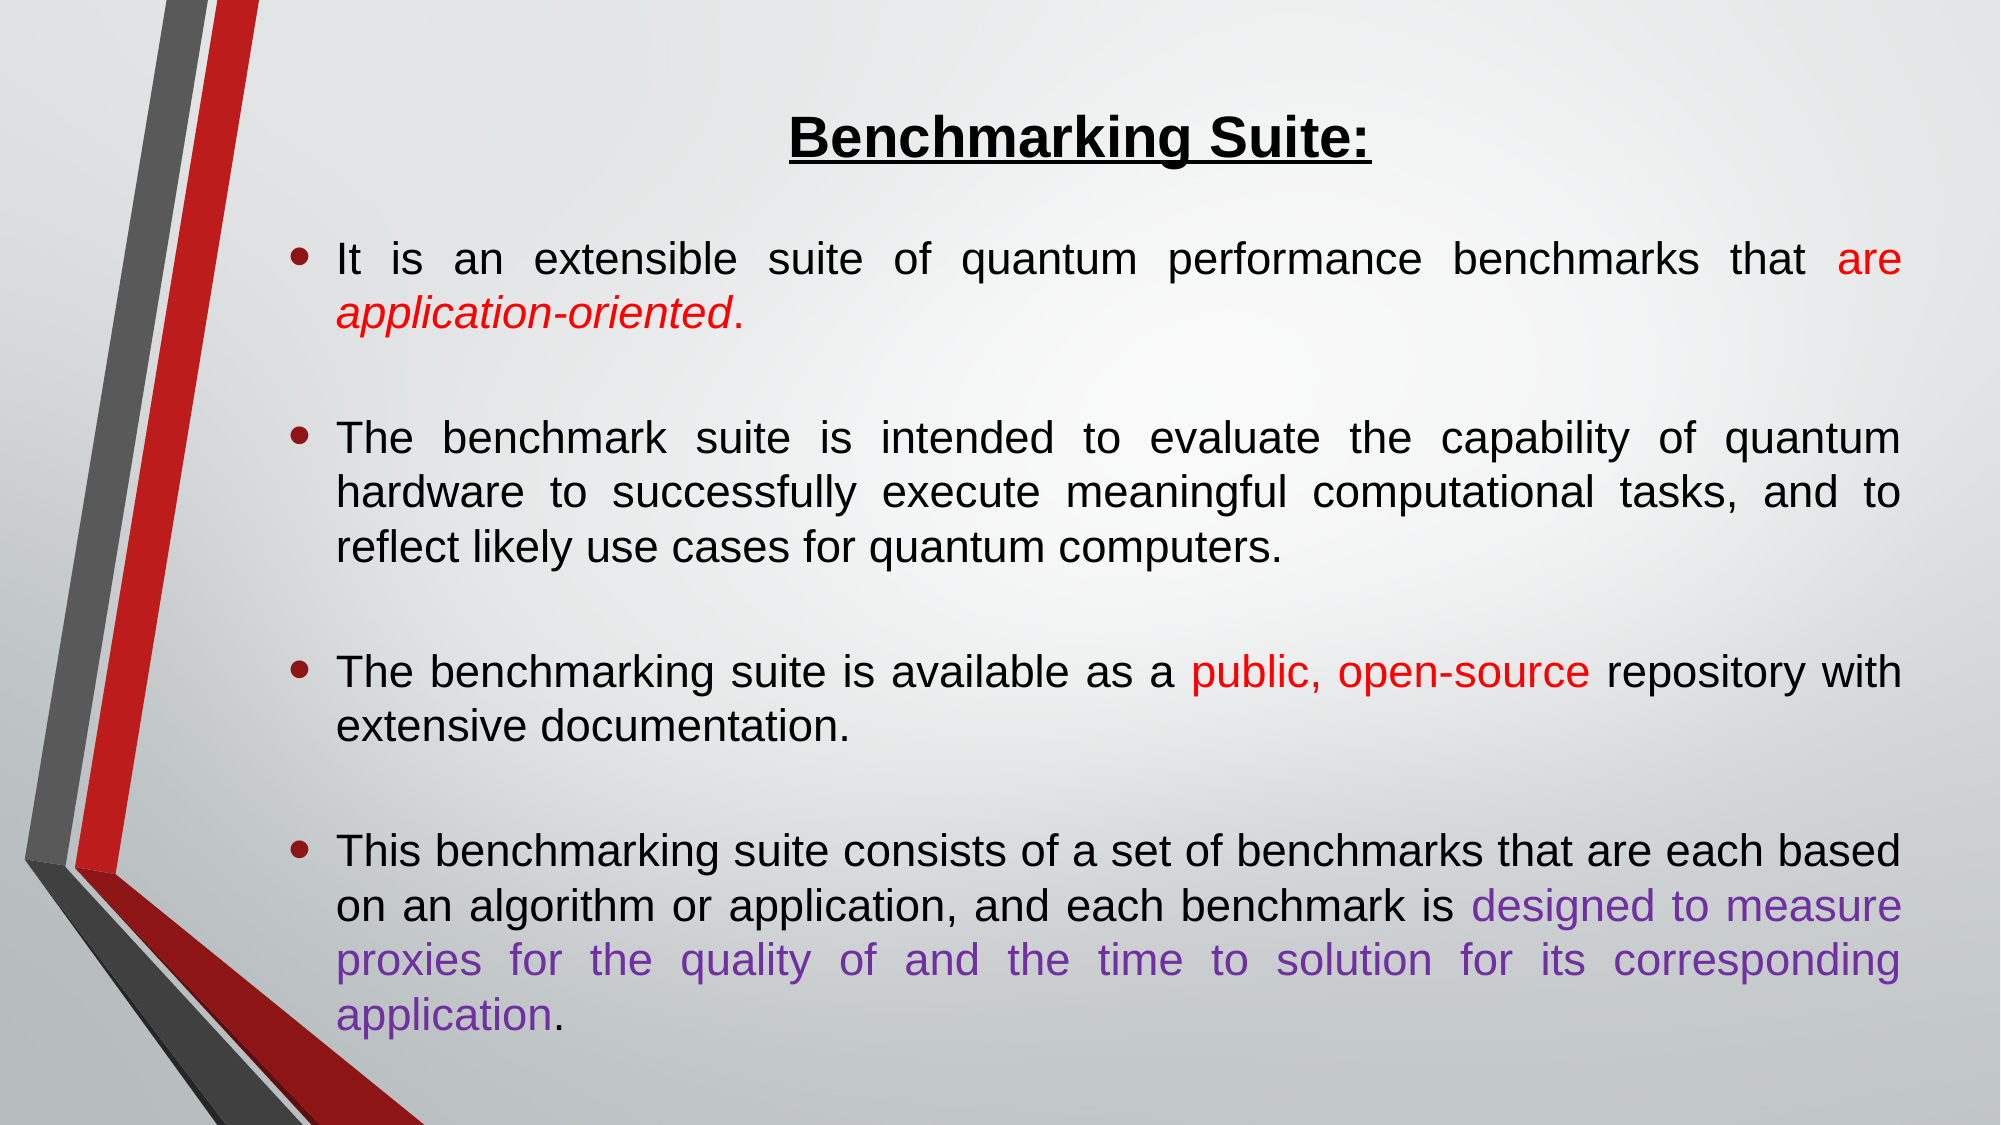

# Benchmarking Suite:
It is an extensible suite of quantum performance benchmarks that are application-oriented.

The benchmark suite is intended to evaluate the capability of quantum hardware to successfully execute meaningful computational tasks, and to reflect likely use cases for quantum computers.

The benchmarking suite is available as a public, open-source repository with extensive documentation.

This benchmarking suite consists of a set of benchmarks that are each based on an algorithm or application, and each benchmark is designed to measure proxies for the quality of and the time to solution for its corresponding application.